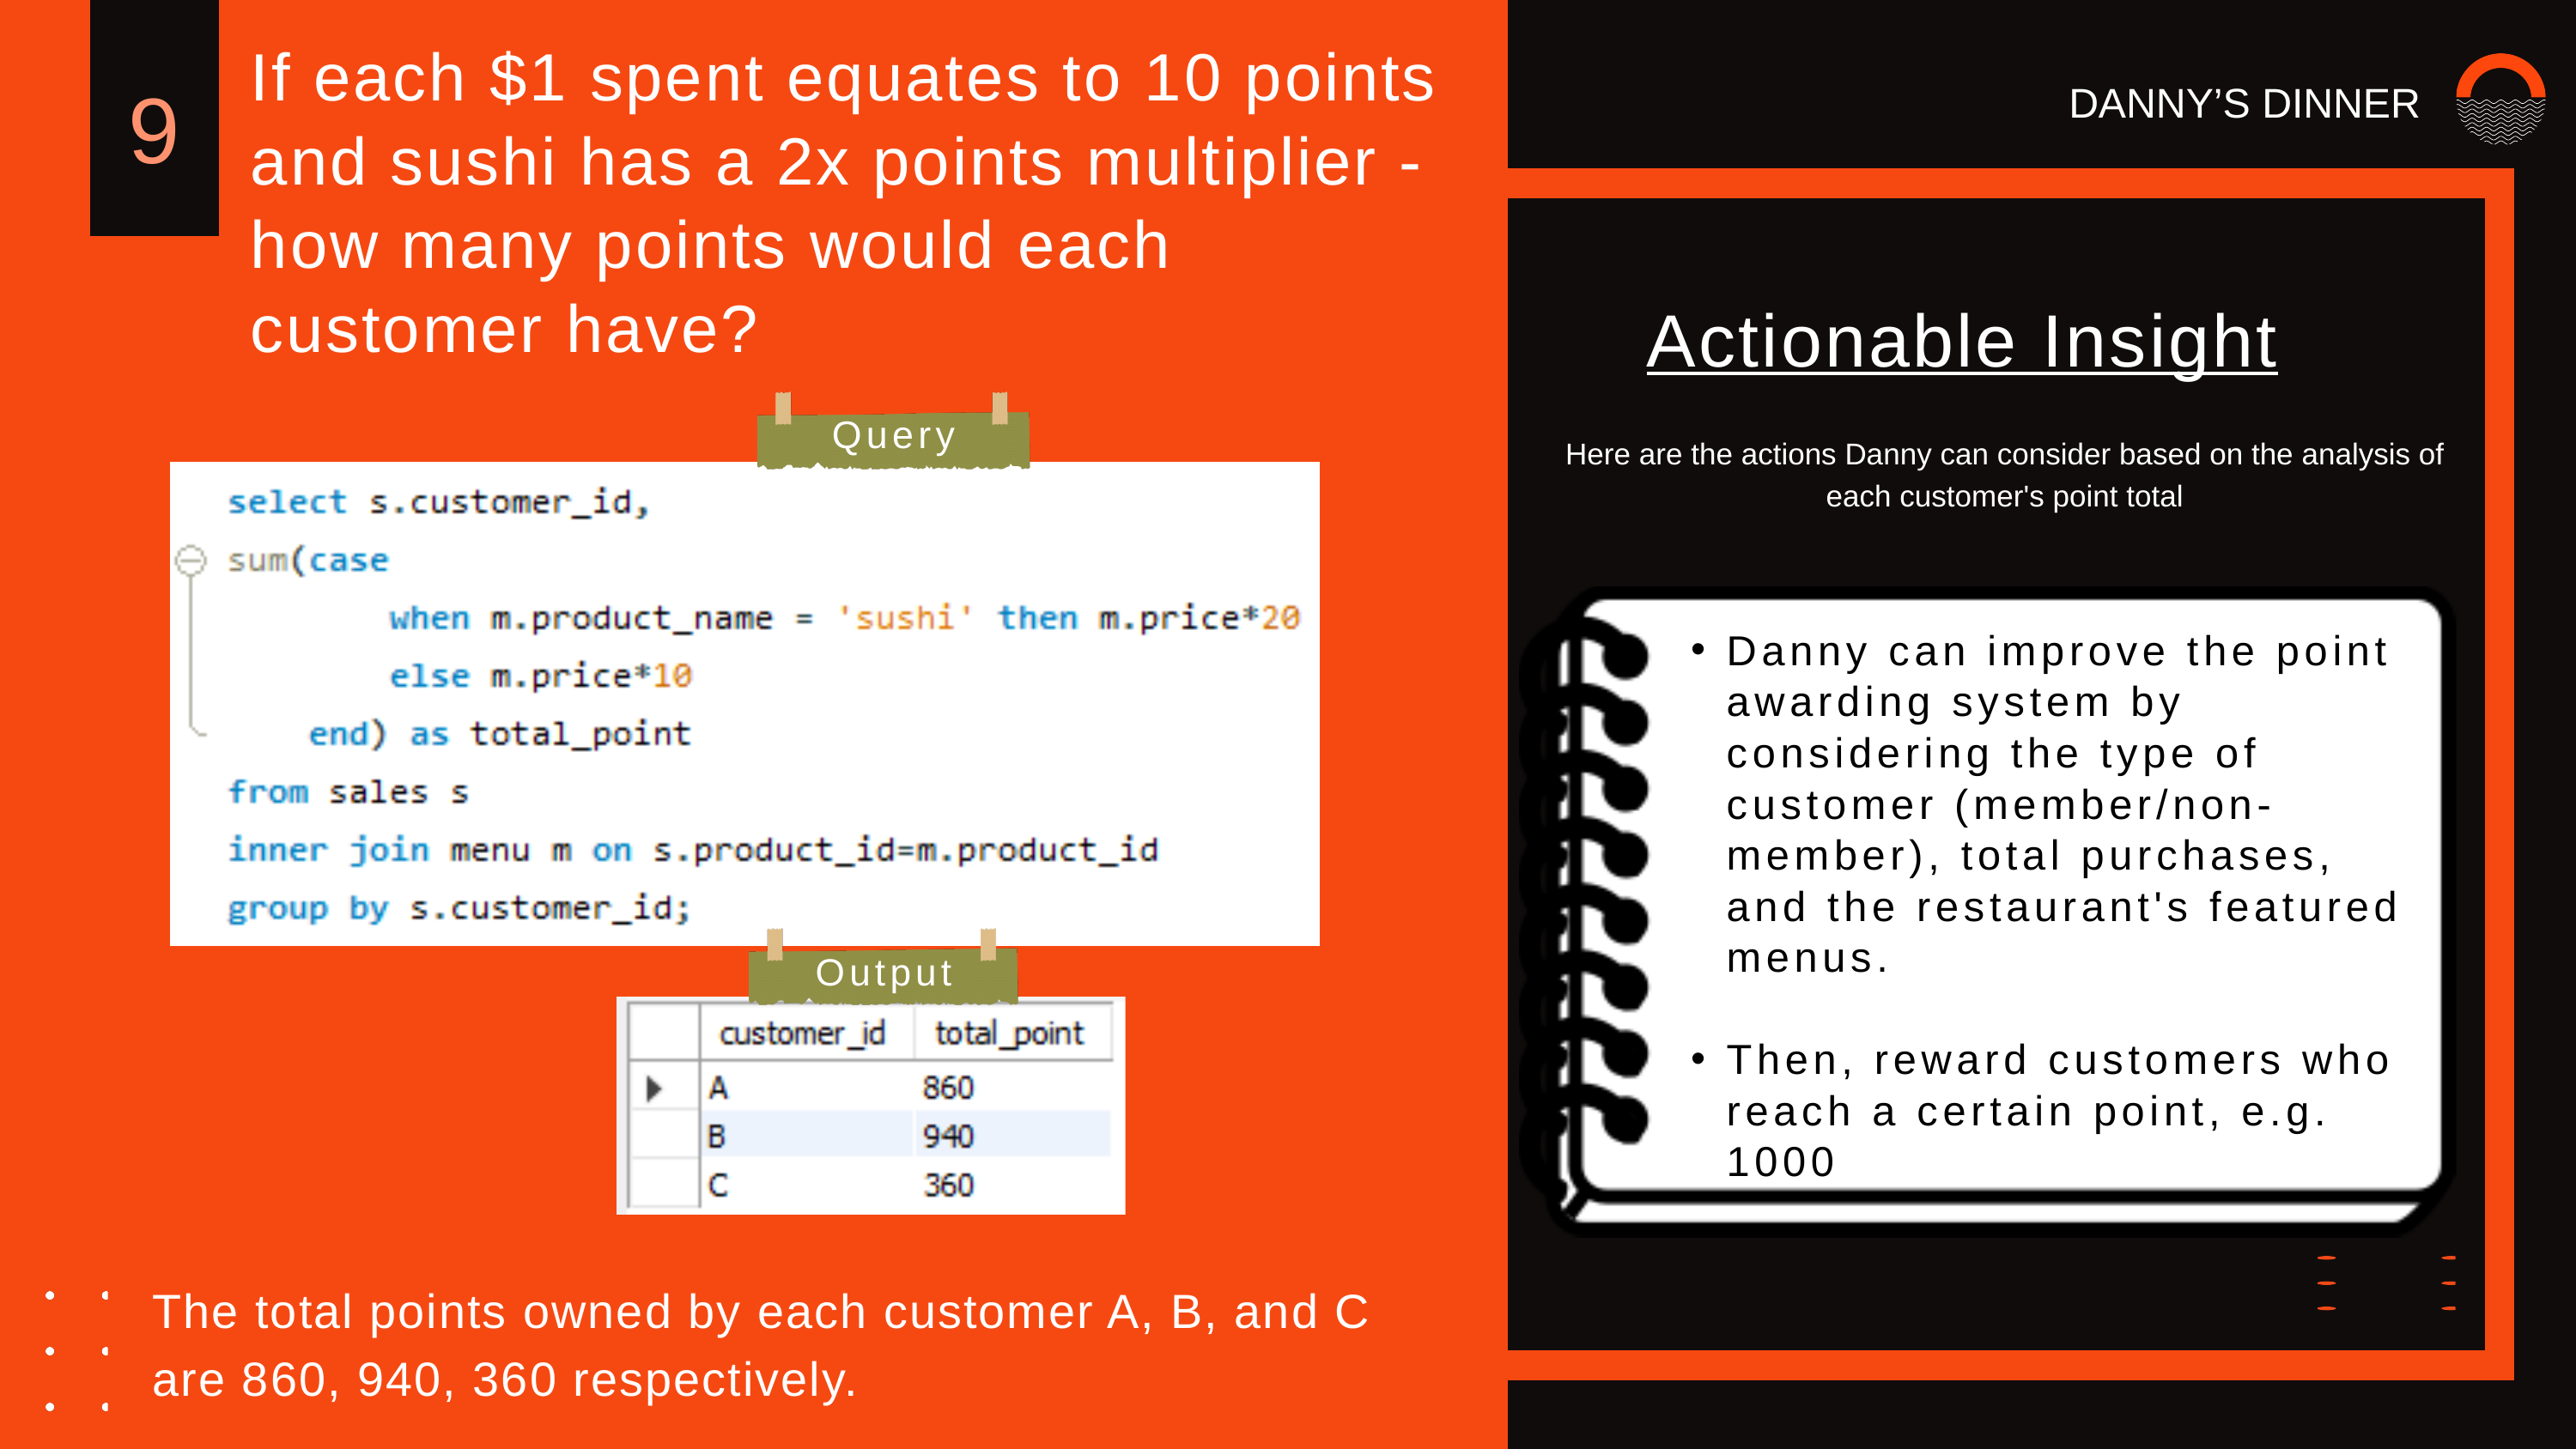

If each $1 spent equates to 10 points and sushi has a 2x points multiplier - how many points would each customer have?
9

DANNY’S DINNER

Actionable Insight

Query
Here are the actions Danny can consider based on the analysis of each customer's point total

Danny can improve the point awarding system by considering the type of customer (member/non-member), total purchases, and the restaurant's featured menus.

Then, reward customers who reach a certain point, e.g. 1000

Output

The total points owned by each customer A, B, and C are 860, 940, 360 respectively.